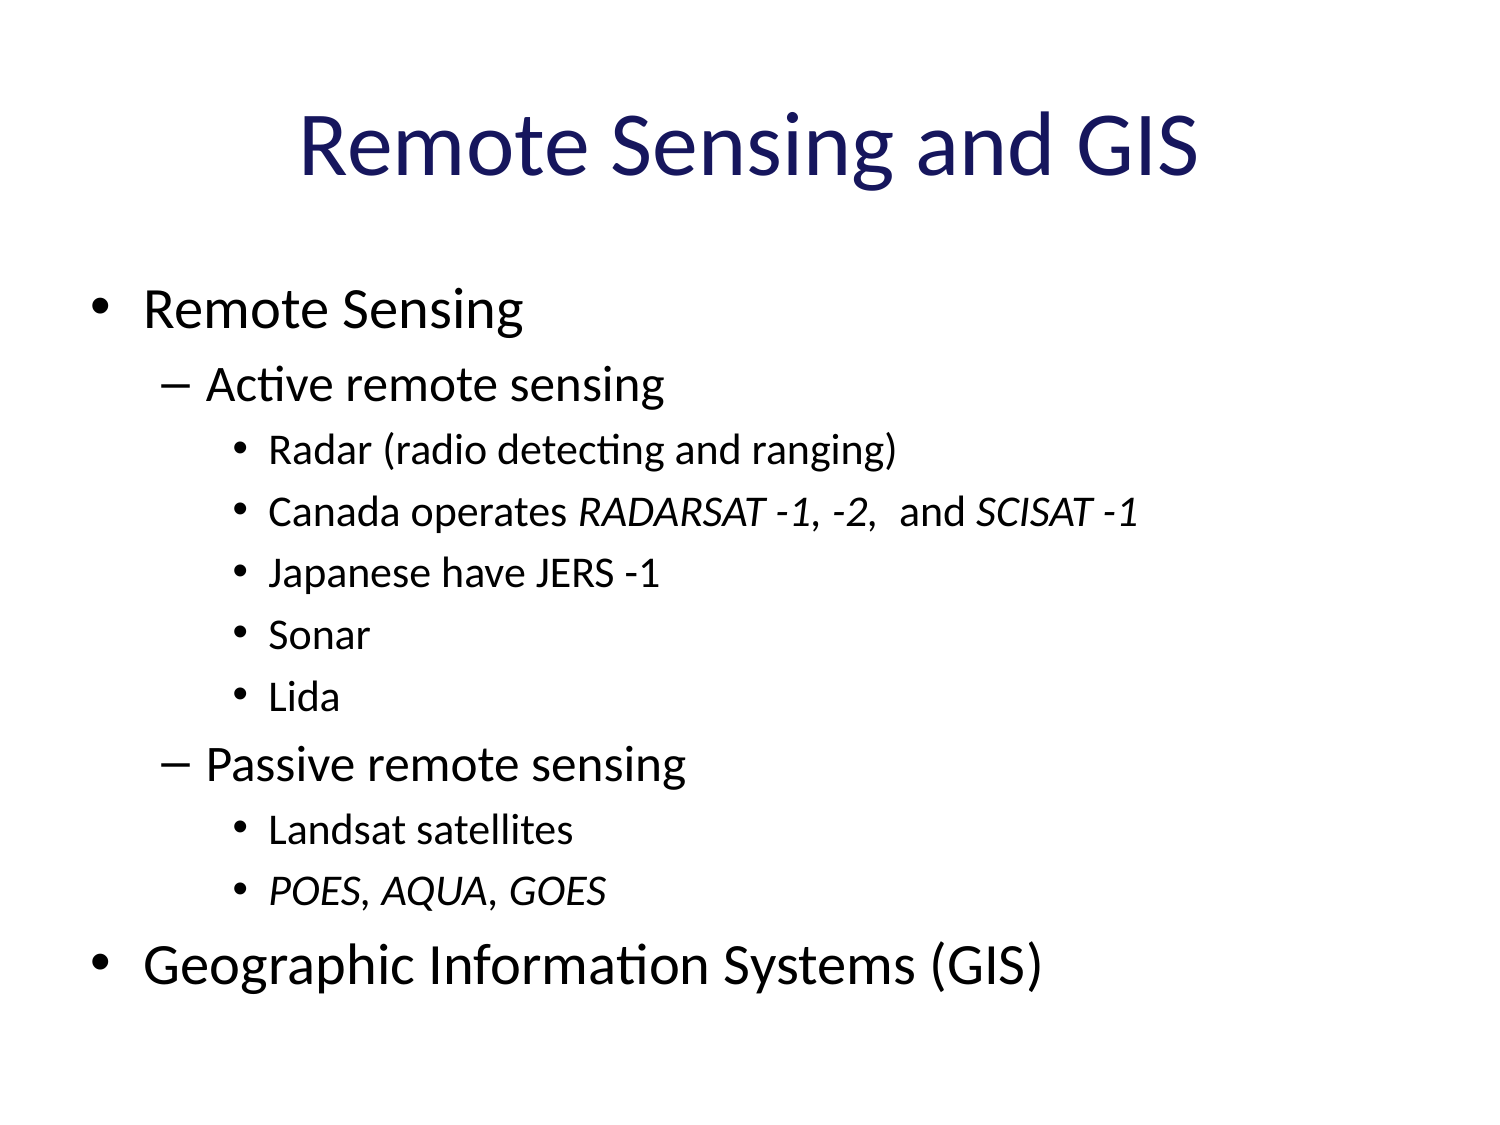

# Remote Sensing and GIS
Remote Sensing
Active remote sensing
Radar (radio detecting and ranging)
Canada operates RADARSAT -1, -2,  and SCISAT -1
Japanese have JERS -1
Sonar
Lida
Passive remote sensing
Landsat satellites
POES, AQUA, GOES
Geographic Information Systems (GIS)